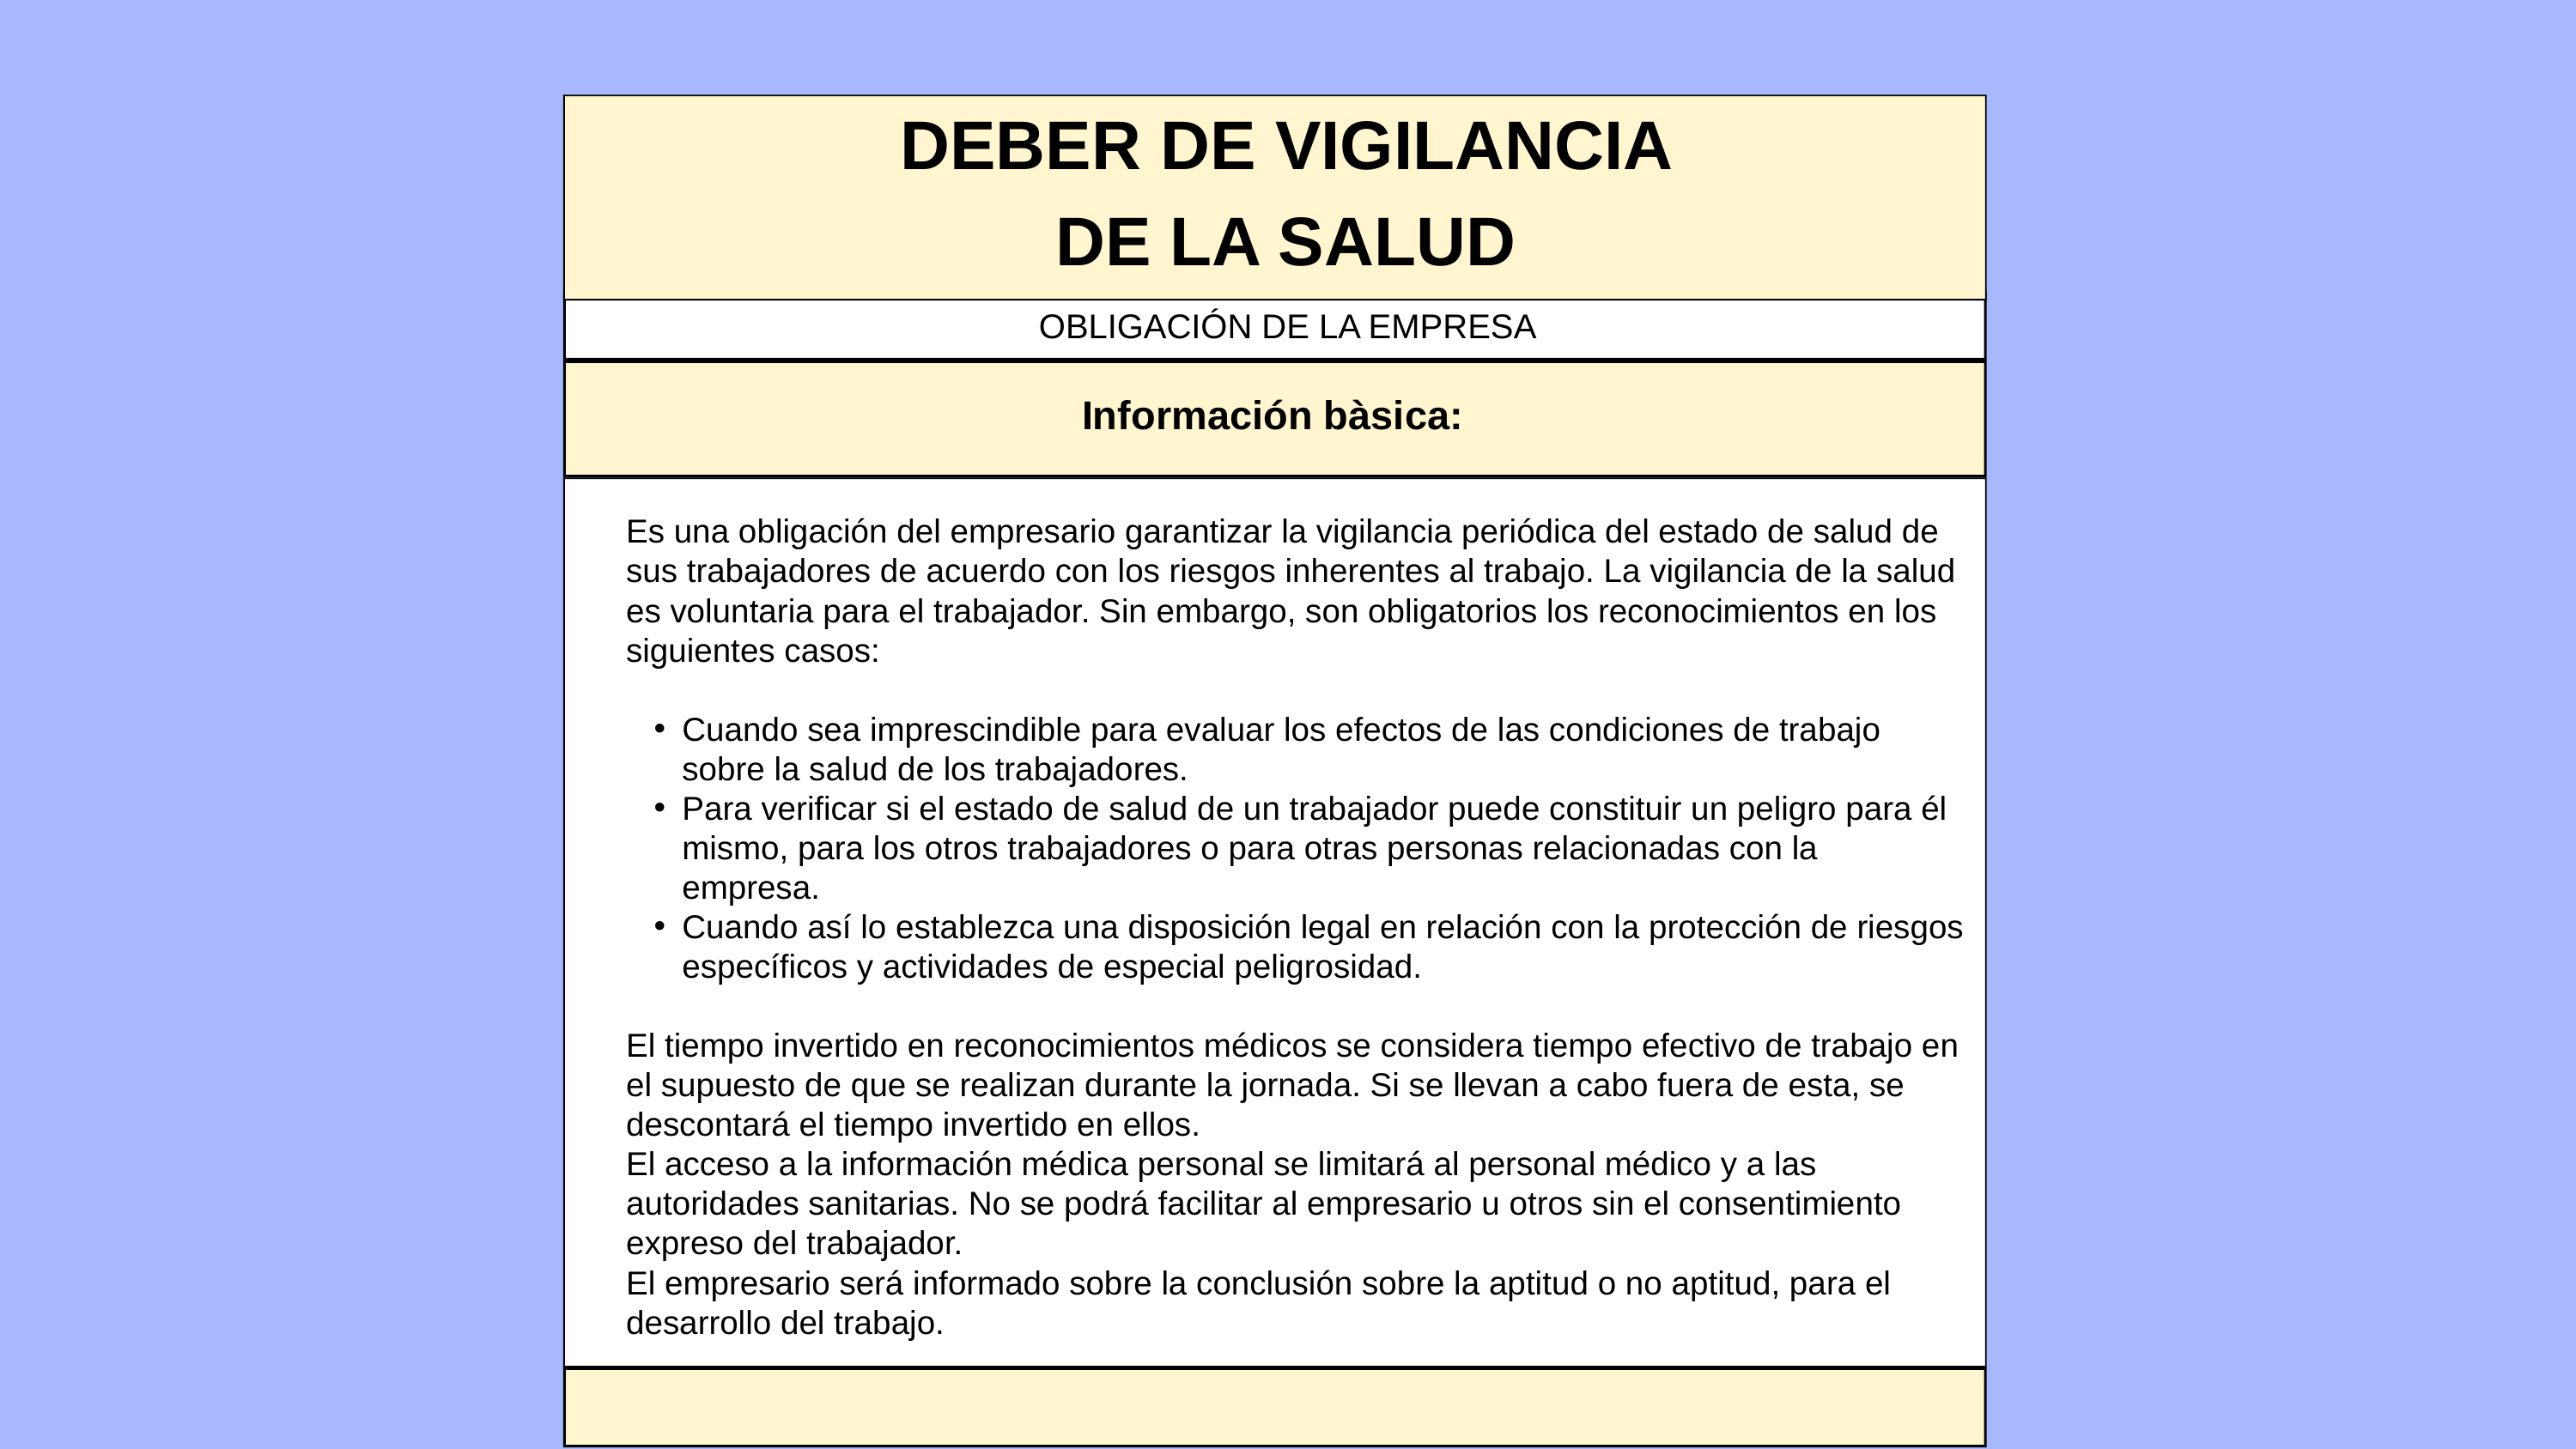

DEBER DE VIGILANCIA DE LA SALUD

OBLIGACIÓN DE LA EMPRESA

Información bàsica:

Es una obligación del empresario garantizar la vigilancia periódica del estado de salud de sus trabajadores de acuerdo con los riesgos inherentes al trabajo. La vigilancia de la salud es voluntaria para el trabajador. Sin embargo, son obligatorios los reconocimientos en los siguientes casos:

Cuando sea imprescindible para evaluar los efectos de las condiciones de trabajo sobre la salud de los trabajadores.
Para verificar si el estado de salud de un trabajador puede constituir un peligro para él mismo, para los otros trabajadores o para otras personas relacionadas con la empresa.
Cuando así lo establezca una disposición legal en relación con la protección de riesgos específicos y actividades de especial peligrosidad.

El tiempo invertido en reconocimientos médicos se considera tiempo efectivo de trabajo en el supuesto de que se realizan durante la jornada. Si se llevan a cabo fuera de esta, se descontará el tiempo invertido en ellos.
El acceso a la información médica personal se limitará al personal médico y a las autoridades sanitarias. No se podrá facilitar al empresario u otros sin el consentimiento expreso del trabajador.
El empresario será informado sobre la conclusión sobre la aptitud o no aptitud, para el desarrollo del trabajo.